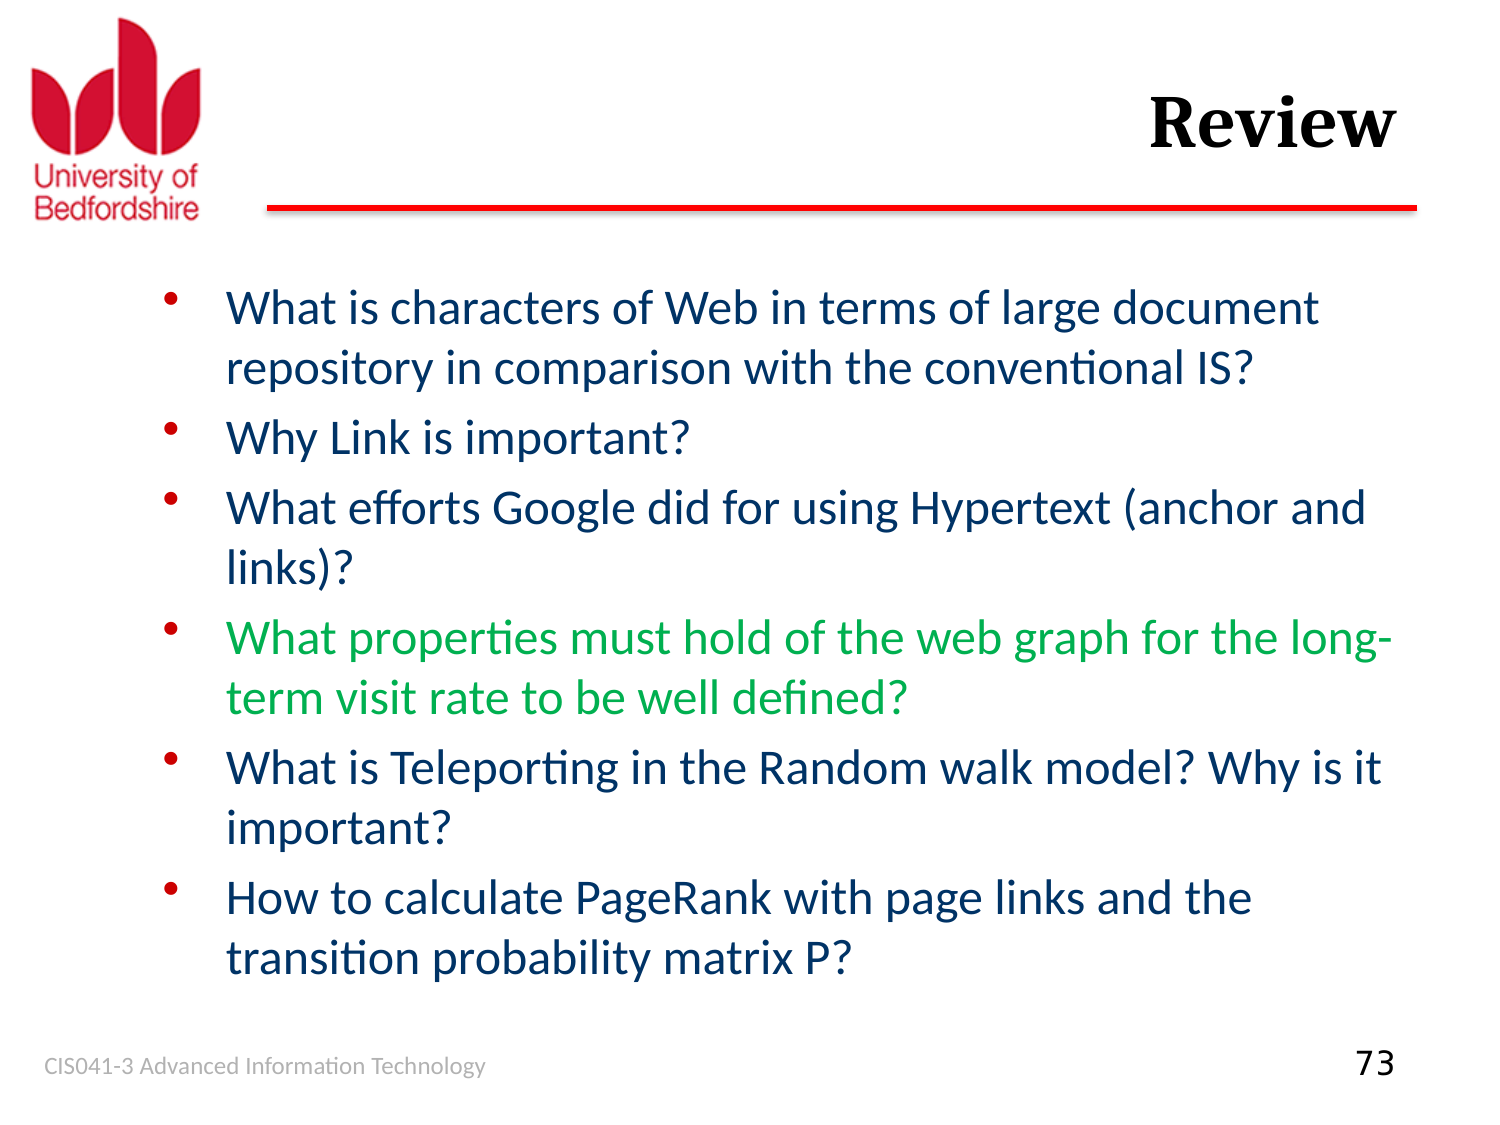

# Review
What is characters of Web in terms of large document repository in comparison with the conventional IS?
Why Link is important?
What efforts Google did for using Hypertext (anchor and links)?
What properties must hold of the web graph for the long-term visit rate to be well defined?
What is Teleporting in the Random walk model? Why is it important?
How to calculate PageRank with page links and the transition probability matrix P?

CIS041-3 Advanced Information Technology